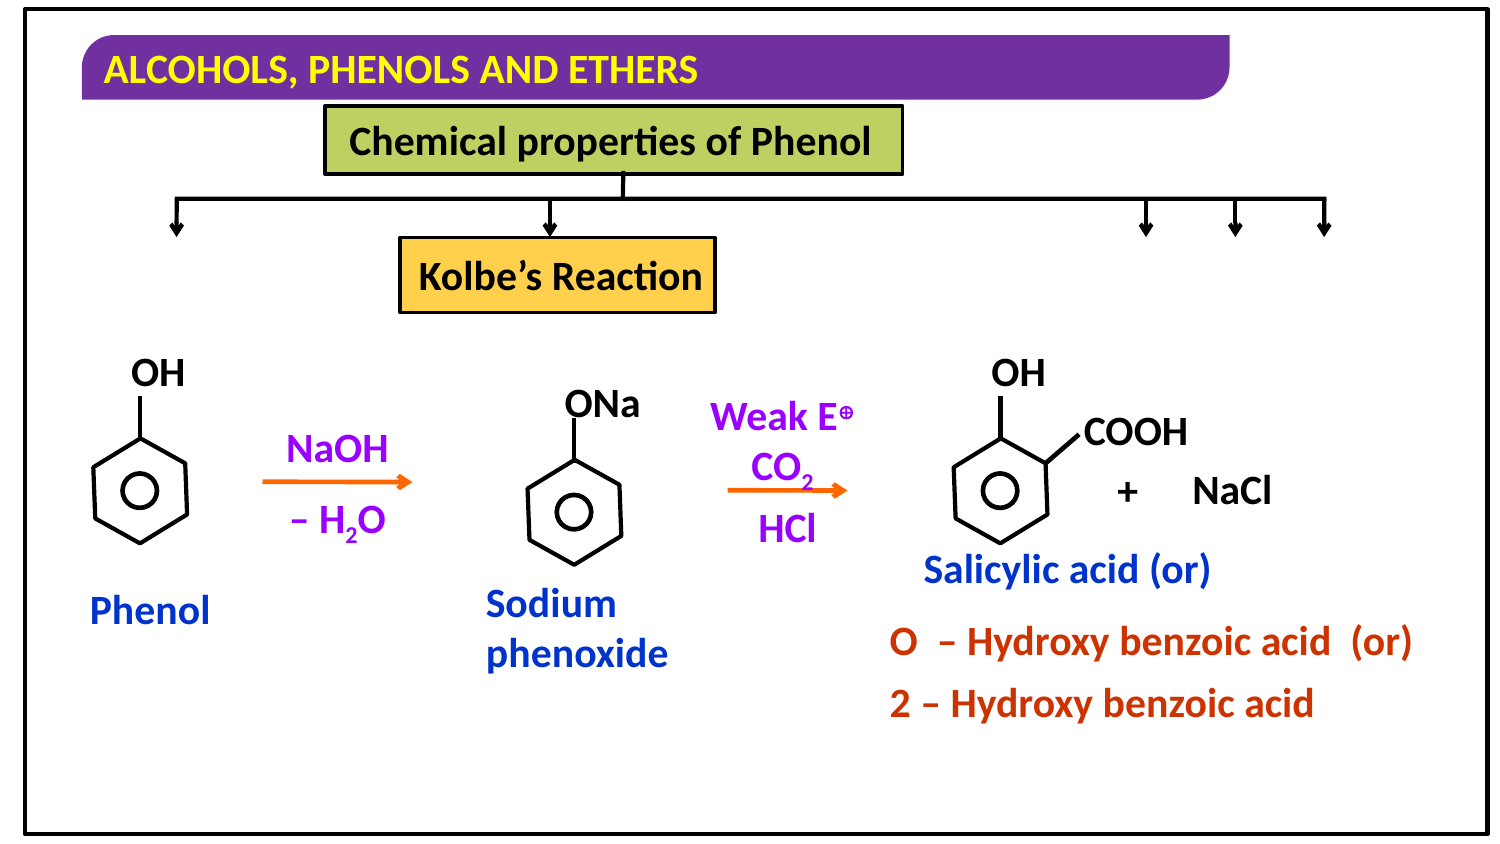

Chemical properties of Phenol

Kolbe’s Reaction
OH

OH

COOH
ONa

Weak E⊕ CO2
NaOH
NaCl
+
– H2O
HCl
Salicylic acid (or)
Sodium phenoxide
Phenol
O  – Hydroxy benzoic acid  (or)
2 – Hydroxy benzoic acid